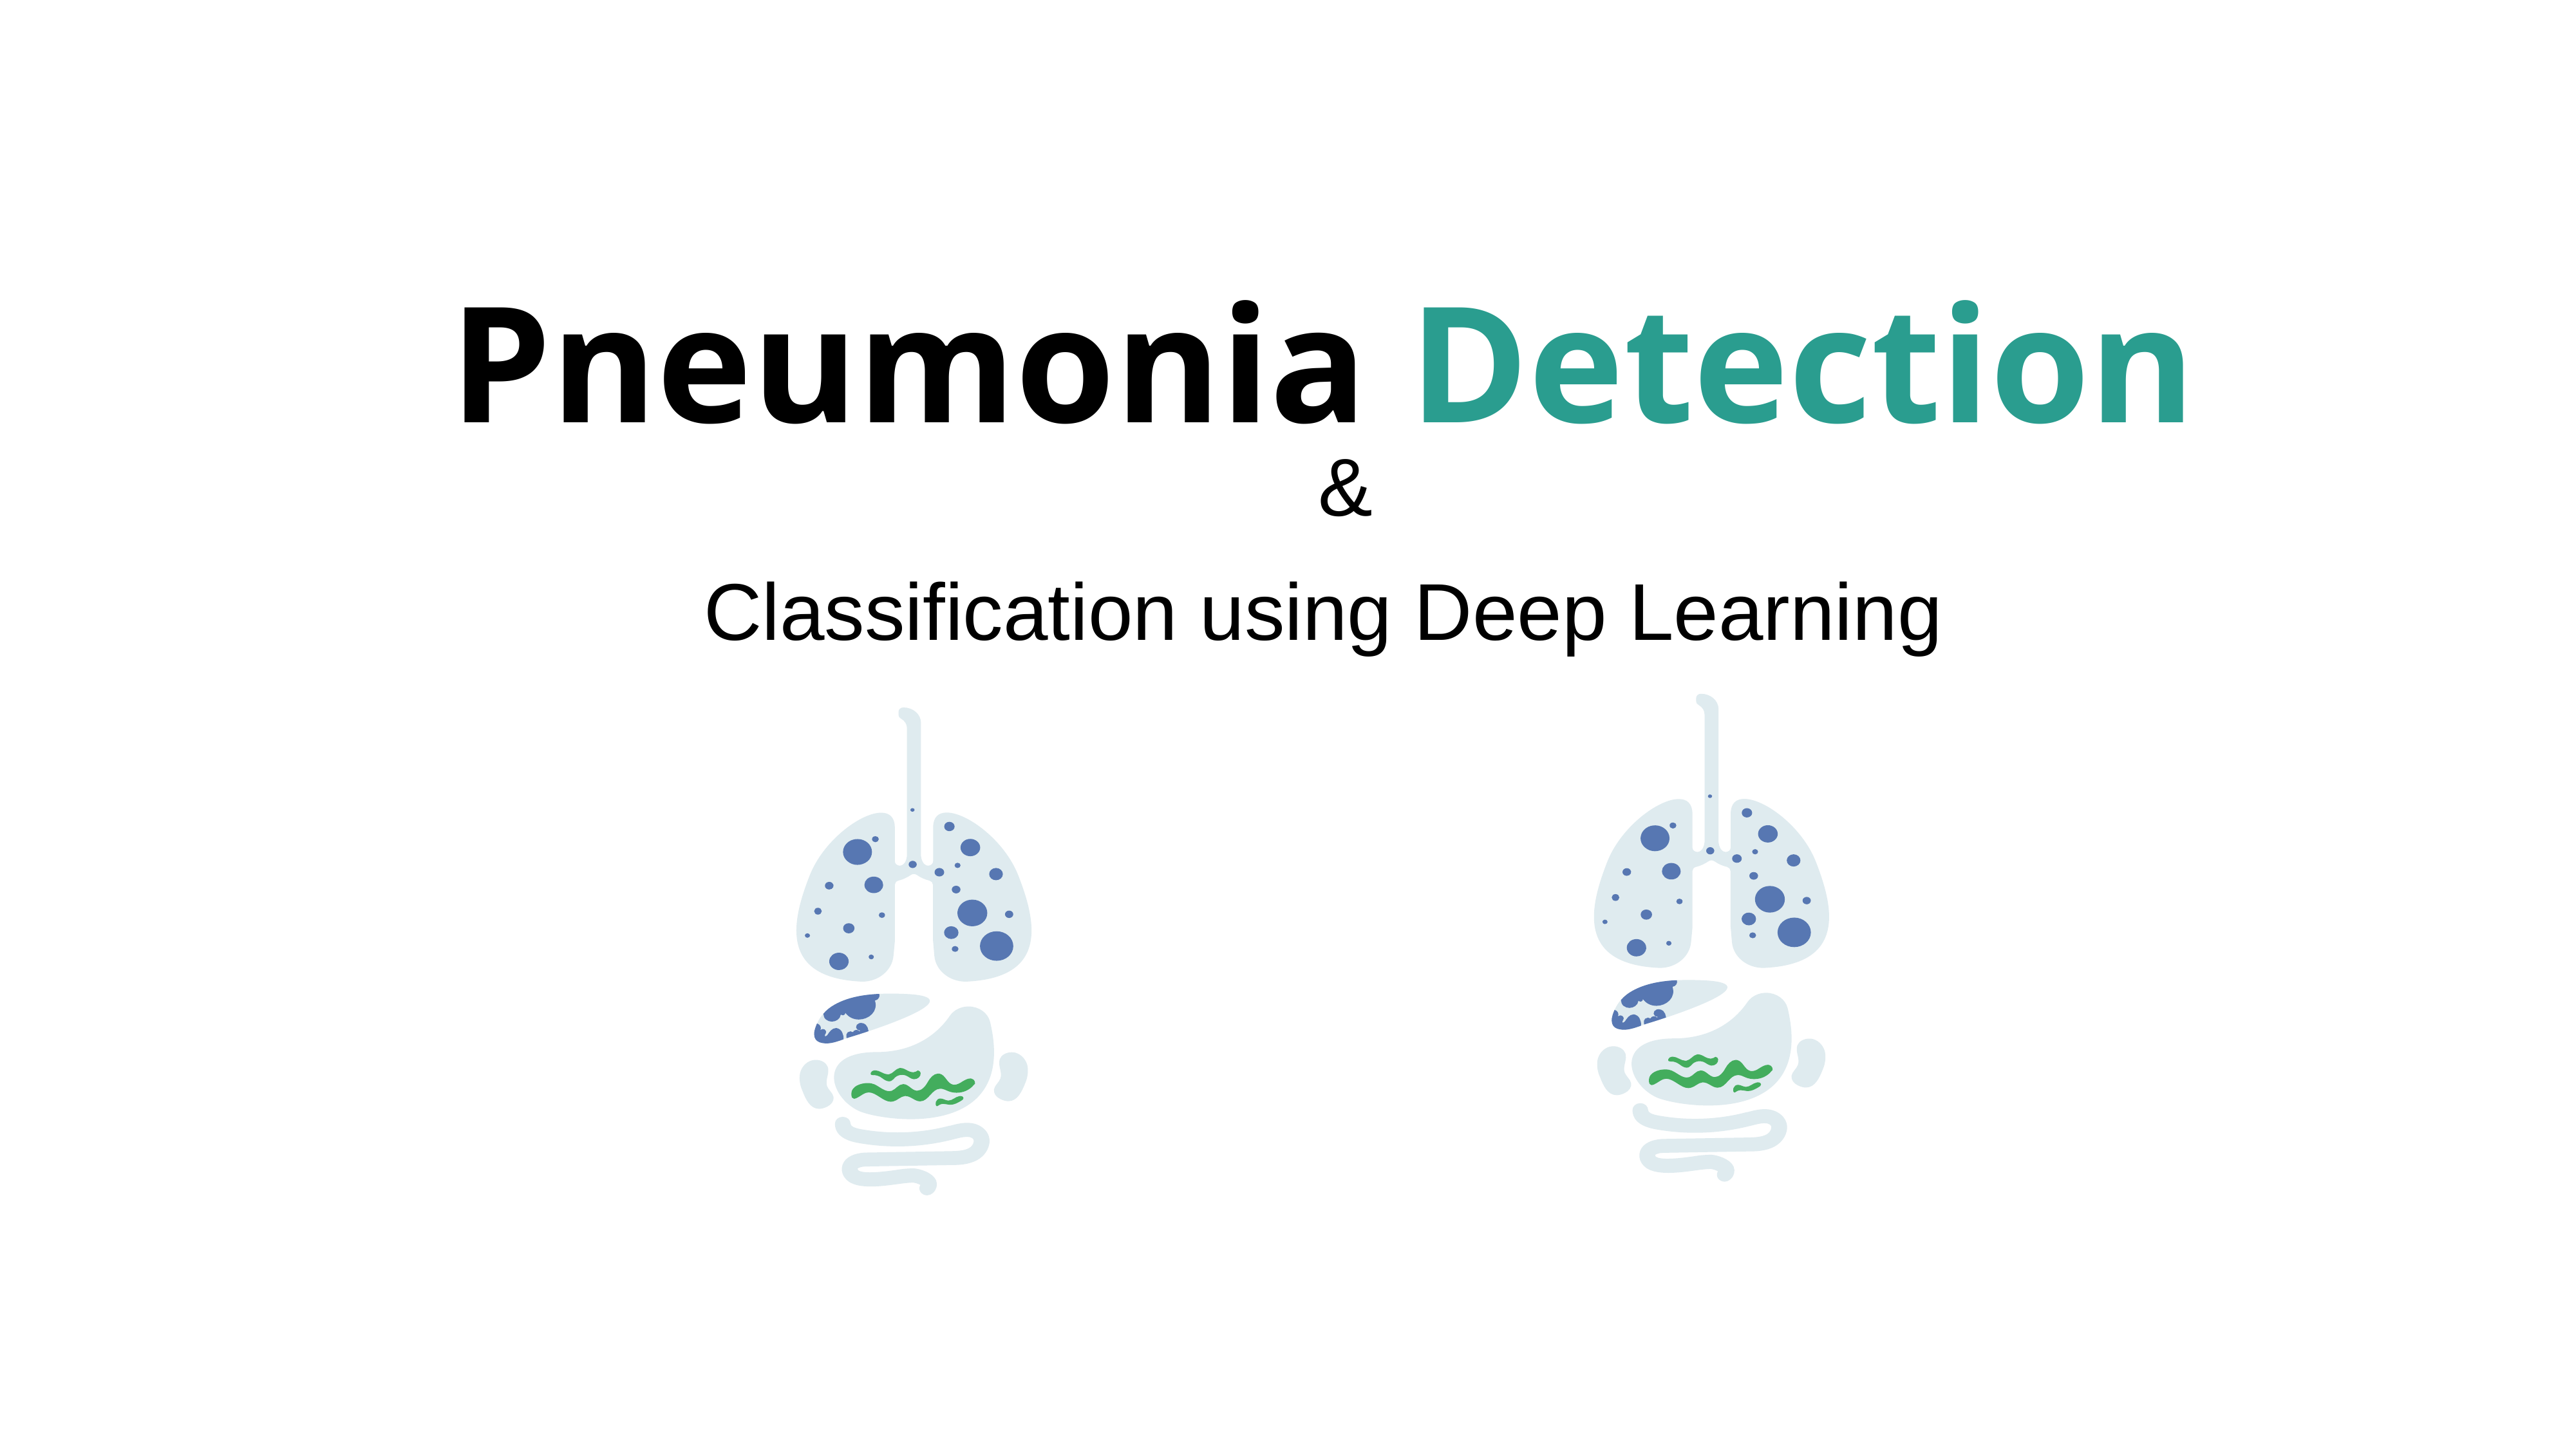

# Pneumonia Detection
&
Classification using Deep Learning